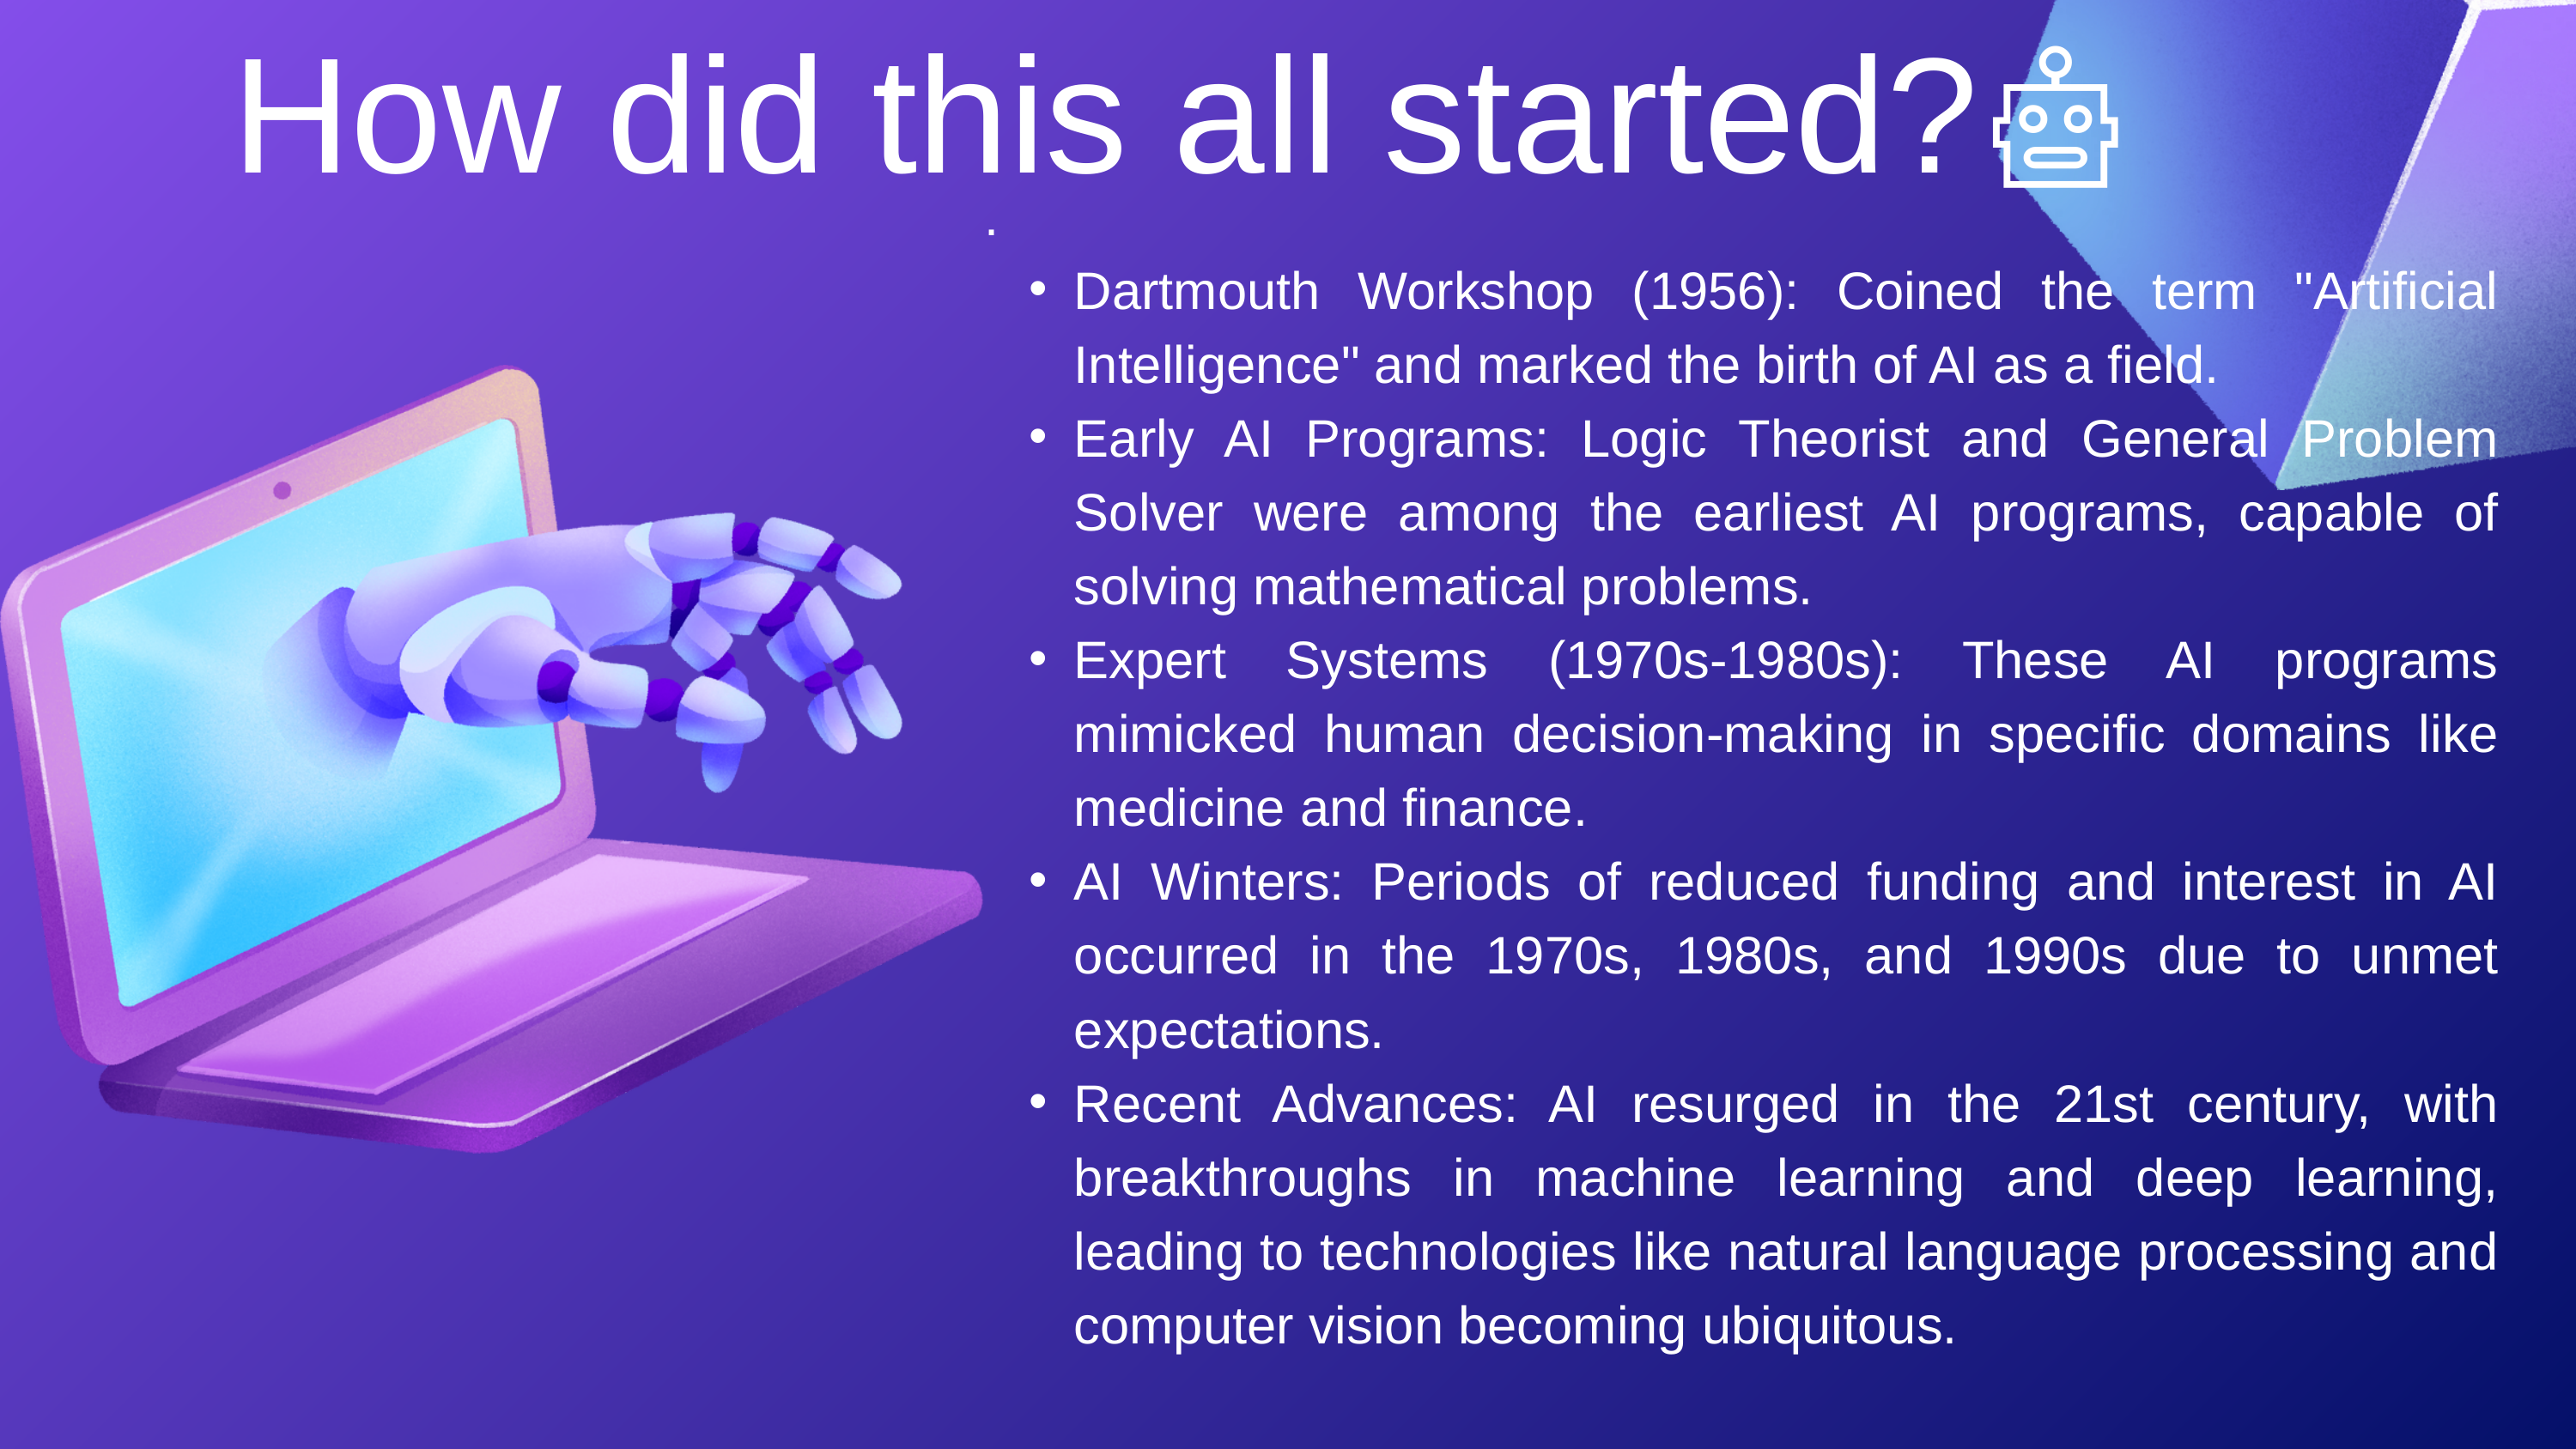

How did this all started?🤖
.
Dartmouth Workshop (1956): Coined the term "Artificial Intelligence" and marked the birth of AI as a field.
Early AI Programs: Logic Theorist and General Problem Solver were among the earliest AI programs, capable of solving mathematical problems.
Expert Systems (1970s-1980s): These AI programs mimicked human decision-making in specific domains like medicine and finance.
AI Winters: Periods of reduced funding and interest in AI occurred in the 1970s, 1980s, and 1990s due to unmet expectations.
Recent Advances: AI resurged in the 21st century, with breakthroughs in machine learning and deep learning, leading to technologies like natural language processing and computer vision becoming ubiquitous.